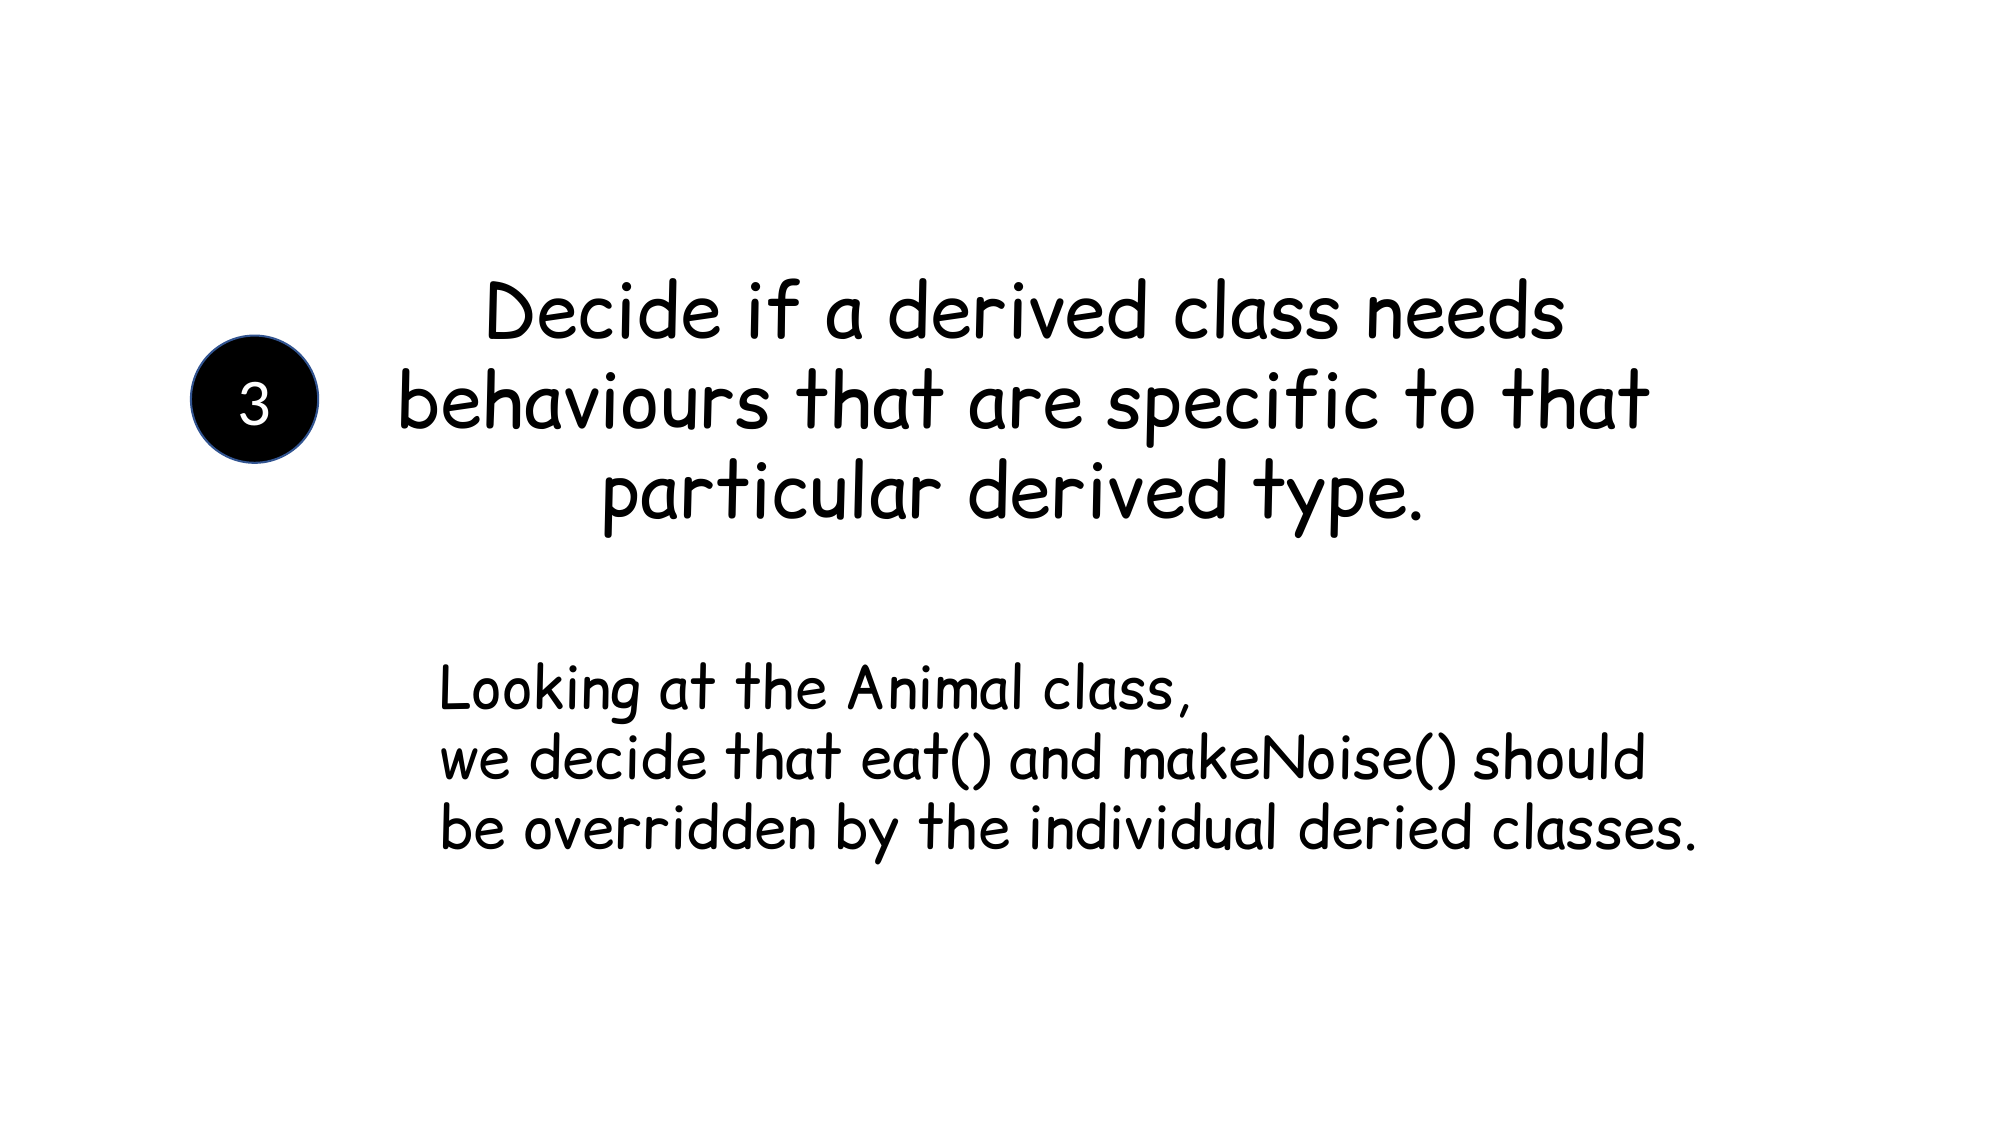

Decide if a derived class needs behaviours that are specific to that particular derived type.
3
Looking at the Animal class,
we decide that eat() and makeNoise() should be overridden by the individual deried classes.